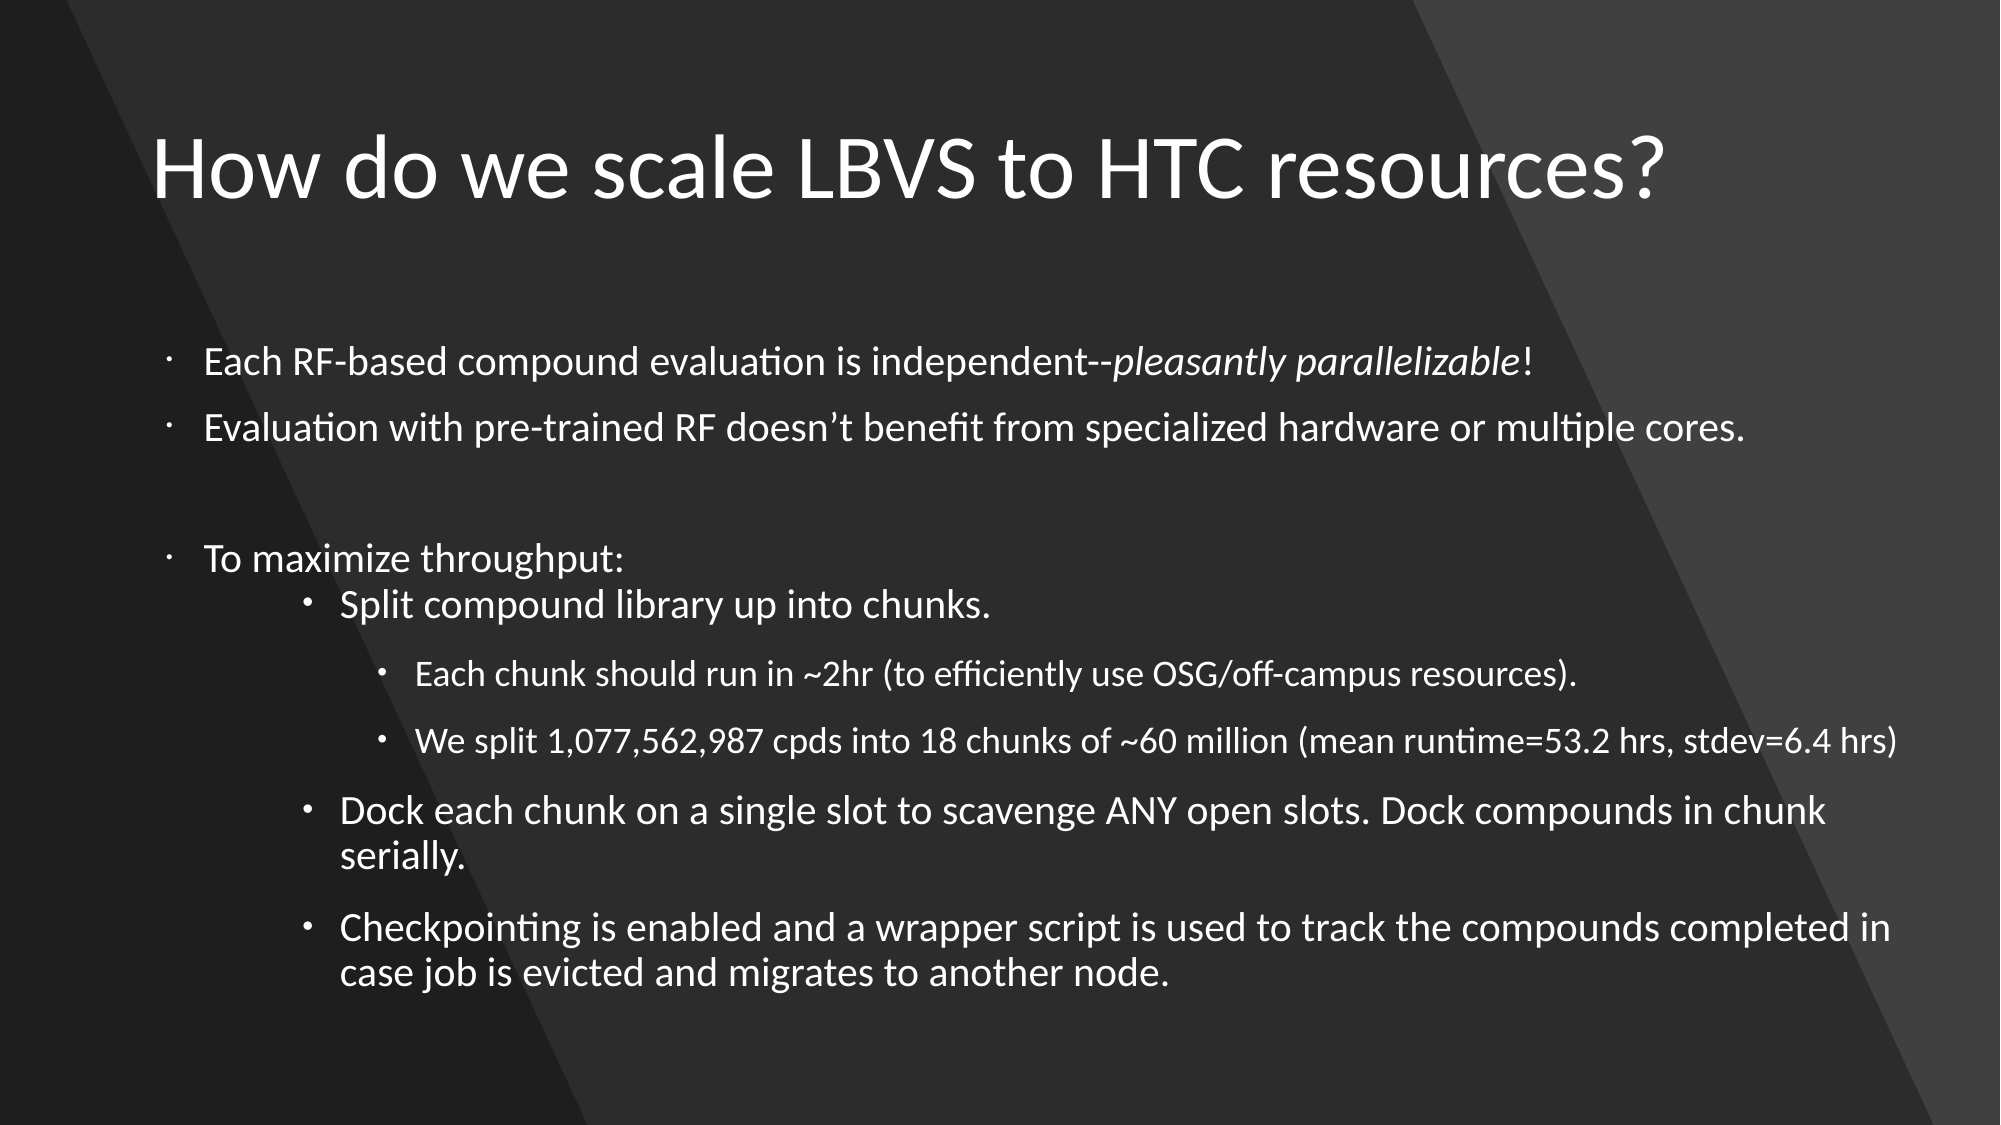

How do we scale LBVS to HTC resources?
Each RF-based compound evaluation is independent--pleasantly parallelizable!
Evaluation with pre-trained RF doesn’t benefit from specialized hardware or multiple cores.

To maximize throughput:
Split compound library up into chunks.
Each chunk should run in ~2hr (to efficiently use OSG/off-campus resources).
We split 1,077,562,987 cpds into 18 chunks of ~60 million (mean runtime=53.2 hrs, stdev=6.4 hrs)
Dock each chunk on a single slot to scavenge ANY open slots. Dock compounds in chunk serially.
Checkpointing is enabled and a wrapper script is used to track the compounds completed in case job is evicted and migrates to another node.